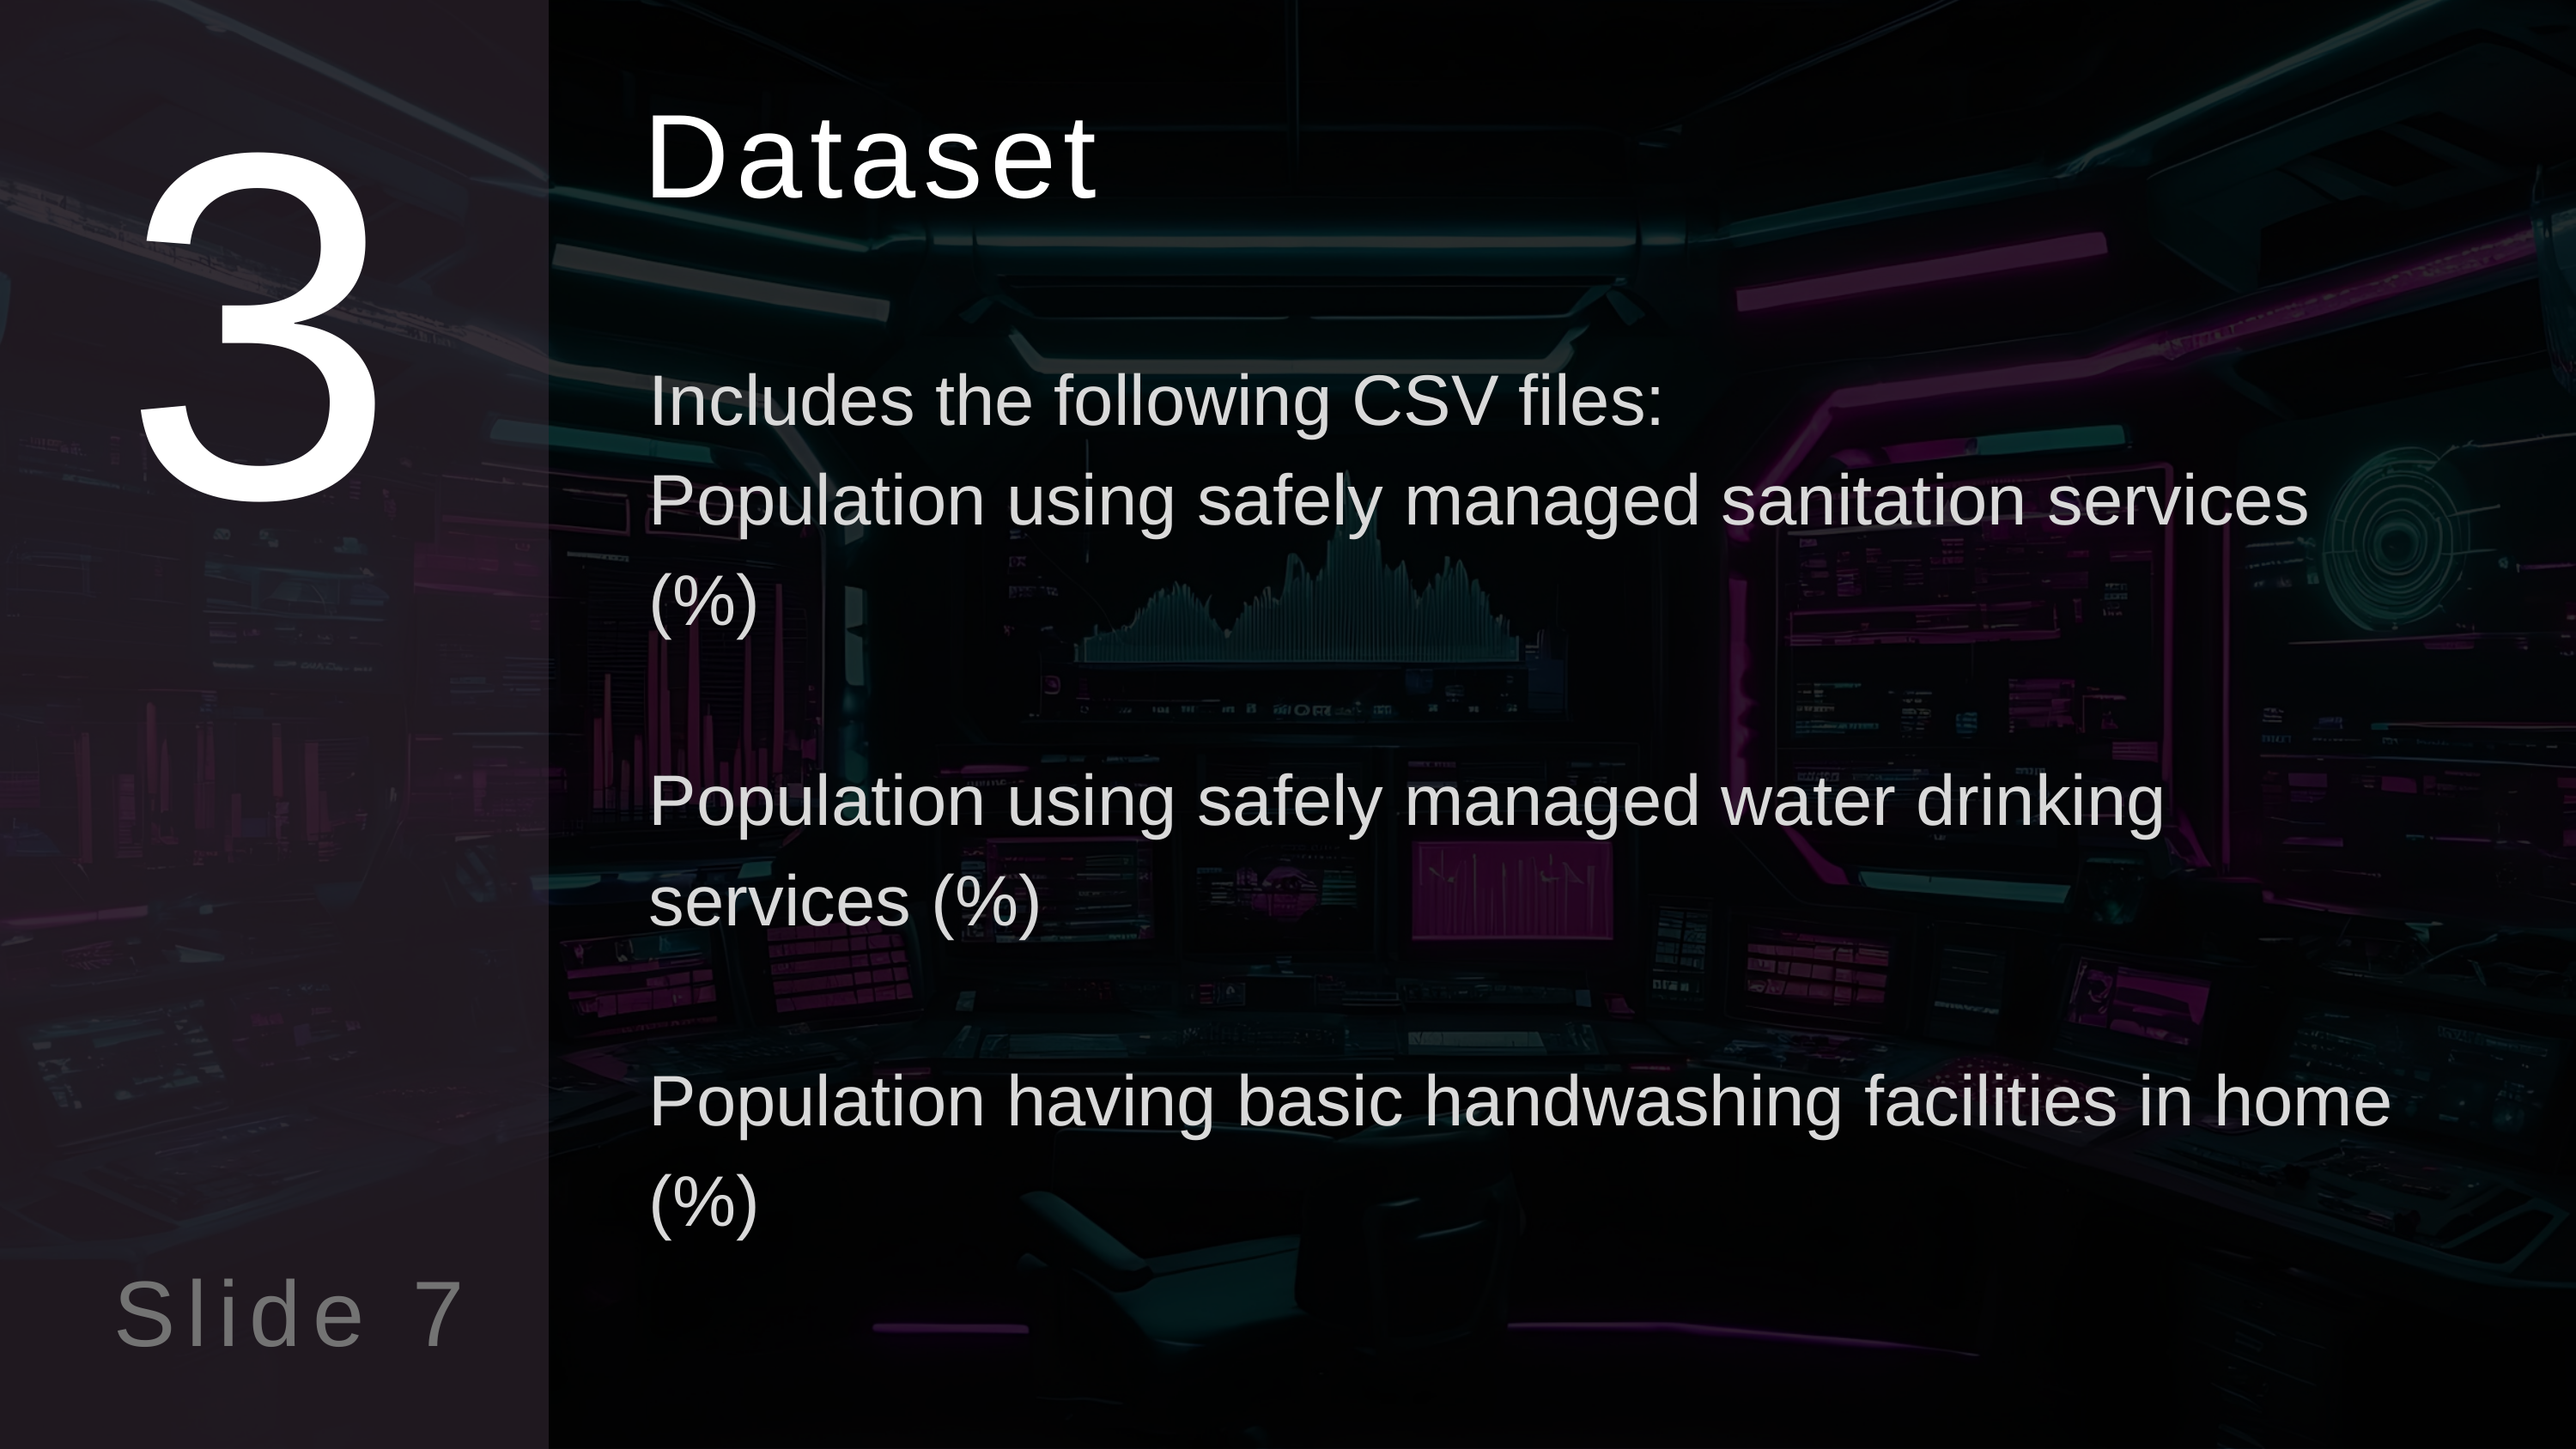

3

Dataset
Includes the following CSV files:
Population using safely managed sanitation services (%)

Population using safely managed water drinking services (%)

Population having basic handwashing facilities in home (%)
Slide 7